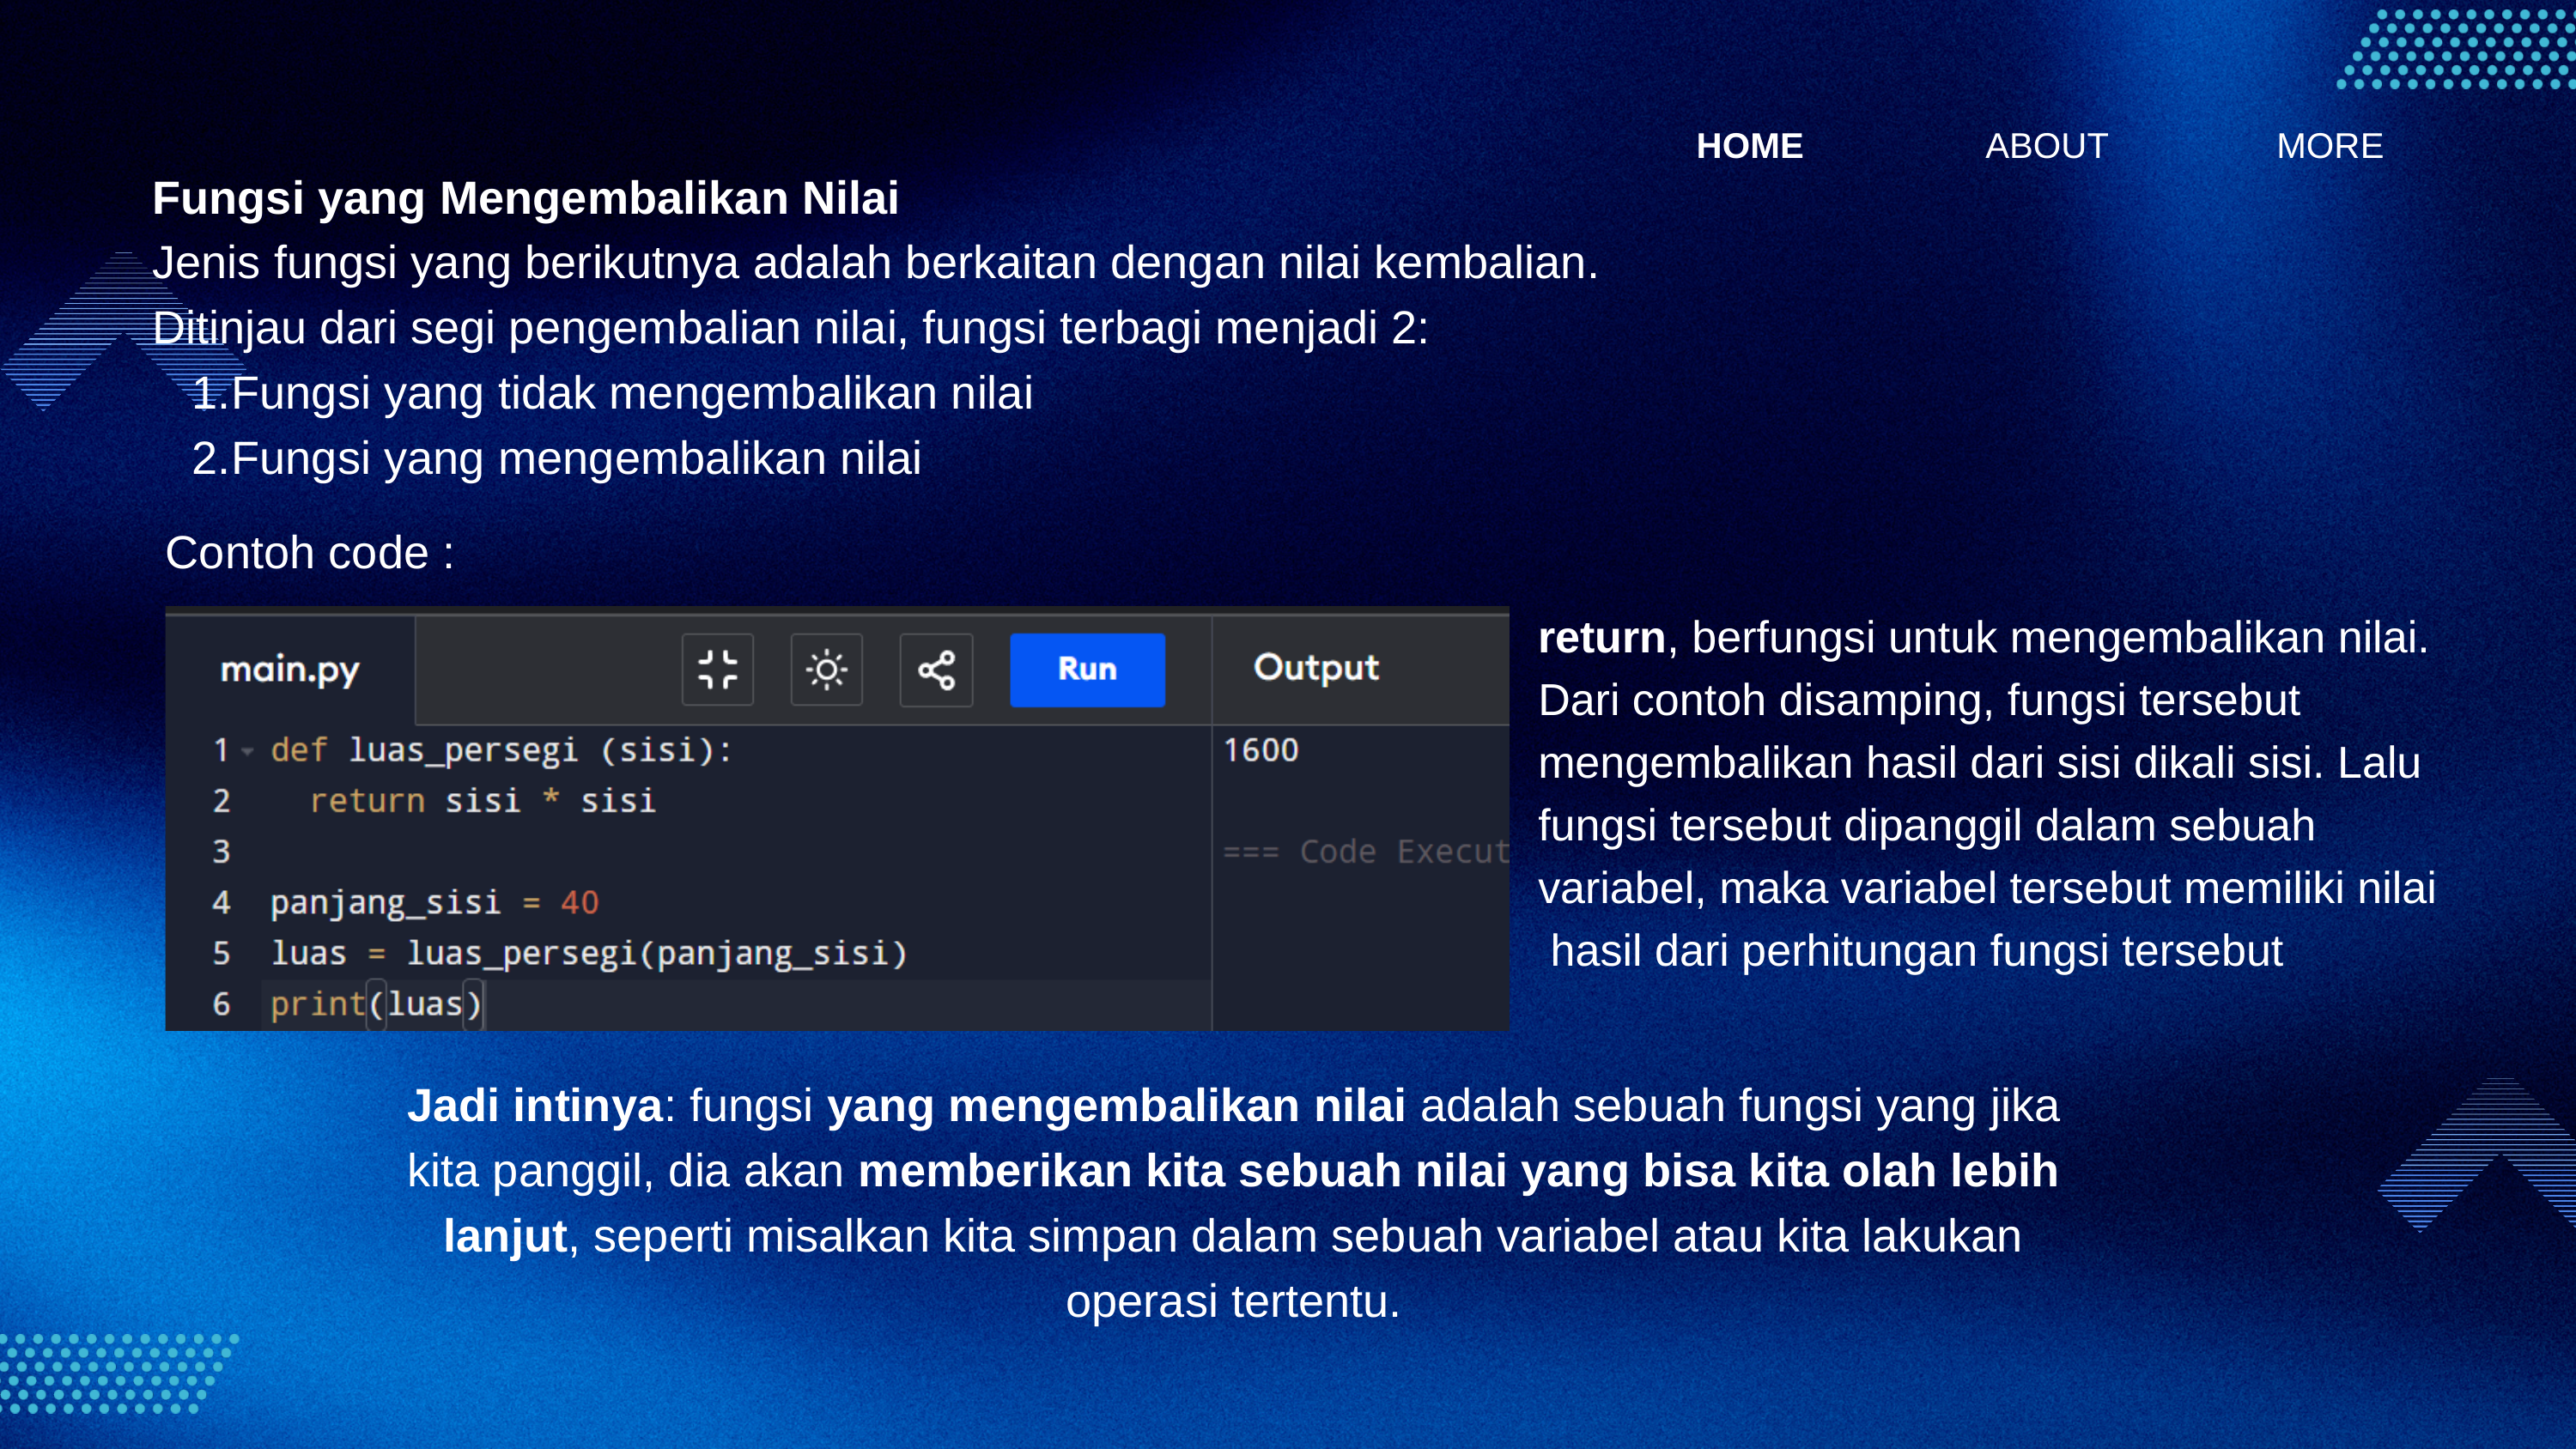

HOME
ABOUT
MORE
Fungsi yang Mengembalikan Nilai
Jenis fungsi yang berikutnya adalah berkaitan dengan nilai kembalian.
Ditinjau dari segi pengembalian nilai, fungsi terbagi menjadi 2:
Fungsi yang tidak mengembalikan nilai
Fungsi yang mengembalikan nilai

Contoh code :
return, berfungsi untuk mengembalikan nilai. Dari contoh disamping, fungsi tersebut mengembalikan hasil dari sisi dikali sisi. Lalu fungsi tersebut dipanggil dalam sebuah variabel, maka variabel tersebut memiliki nilai  hasil dari perhitungan fungsi tersebut

Jadi intinya: fungsi yang mengembalikan nilai adalah sebuah fungsi yang jika kita panggil, dia akan memberikan kita sebuah nilai yang bisa kita olah lebih lanjut, seperti misalkan kita simpan dalam sebuah variabel atau kita lakukan operasi tertentu.